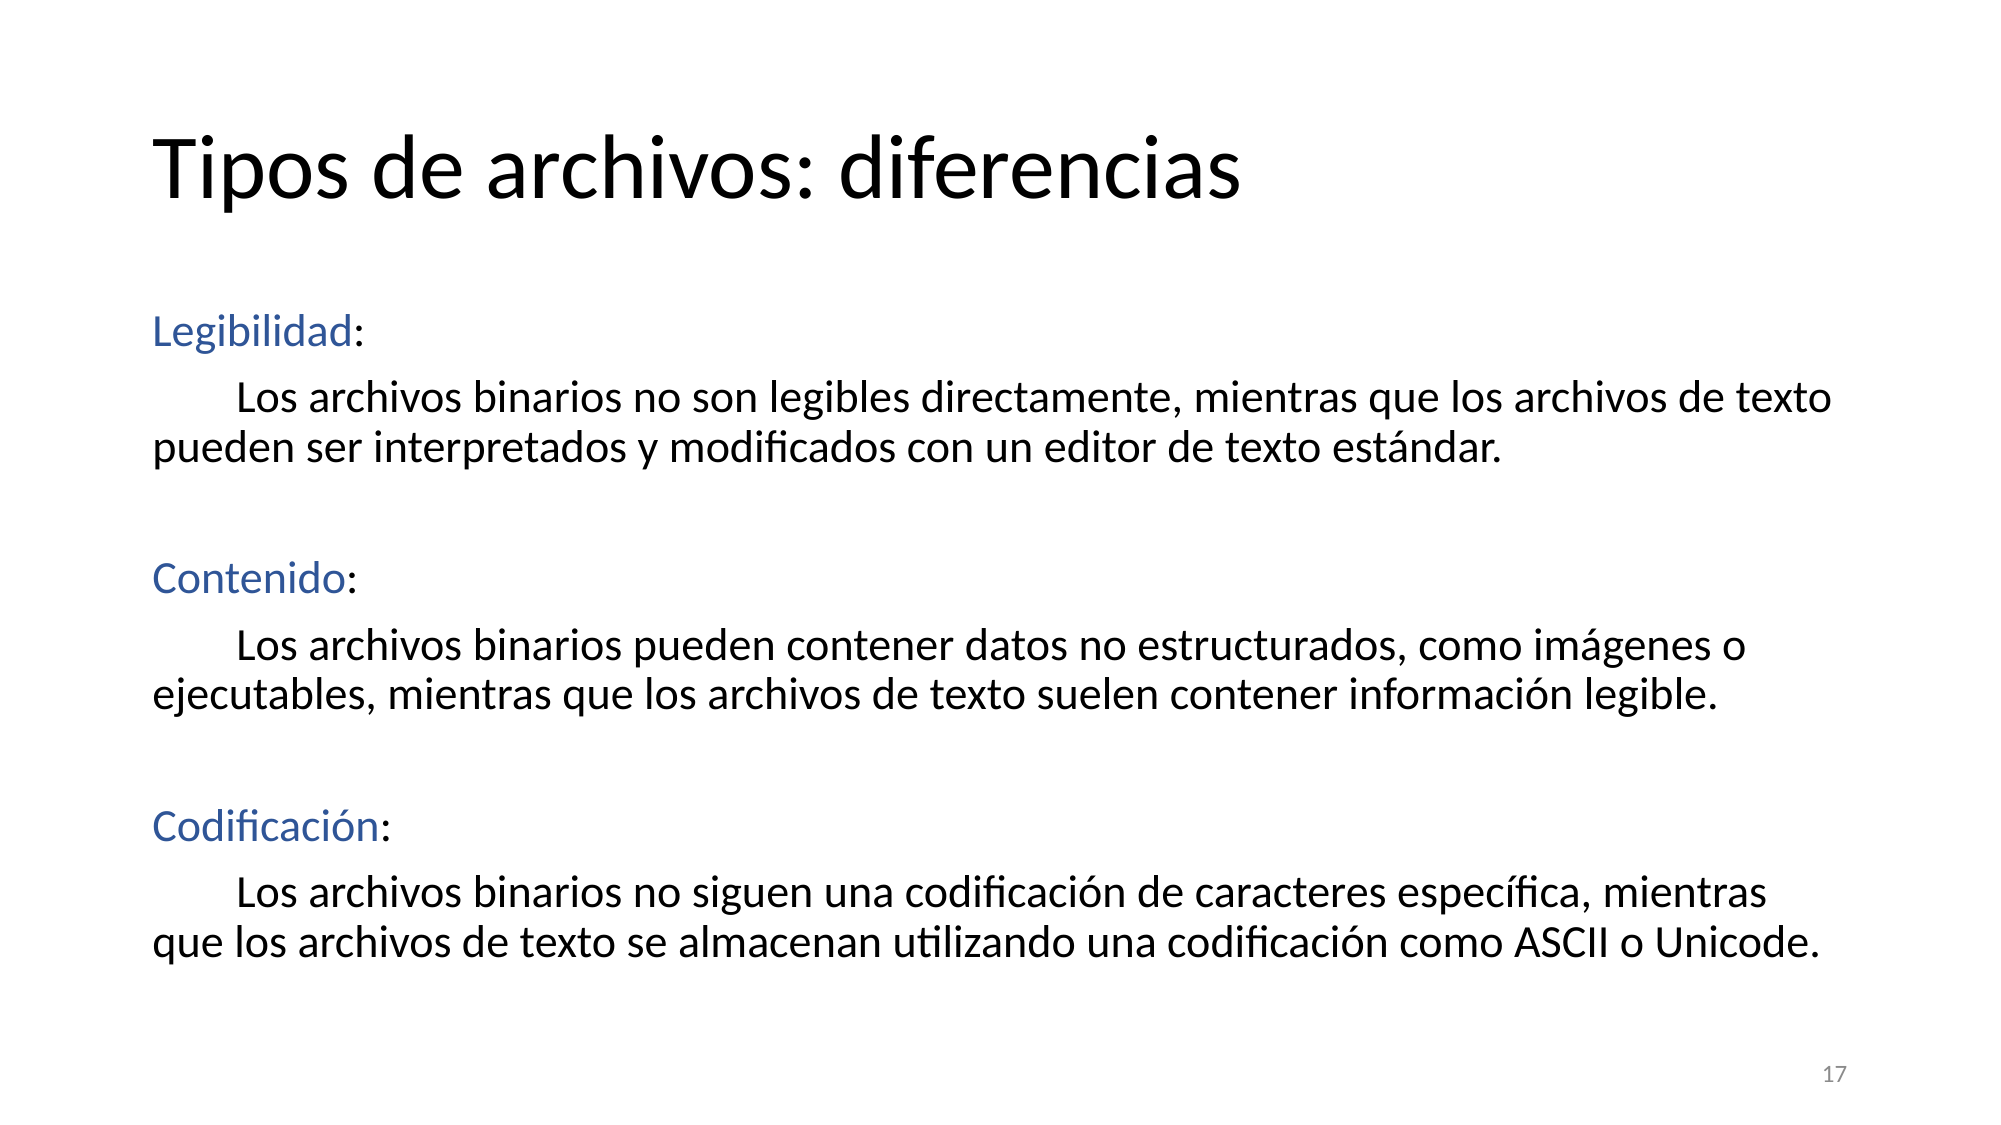

# Tipos de archivos: diferencias
Legibilidad:
        Los archivos binarios no son legibles directamente, mientras que los archivos de texto pueden ser interpretados y modificados con un editor de texto estándar.

Contenido:
        Los archivos binarios pueden contener datos no estructurados, como imágenes o ejecutables, mientras que los archivos de texto suelen contener información legible.

Codificación:
        Los archivos binarios no siguen una codificación de caracteres específica, mientras que los archivos de texto se almacenan utilizando una codificación como ASCII o Unicode.
17